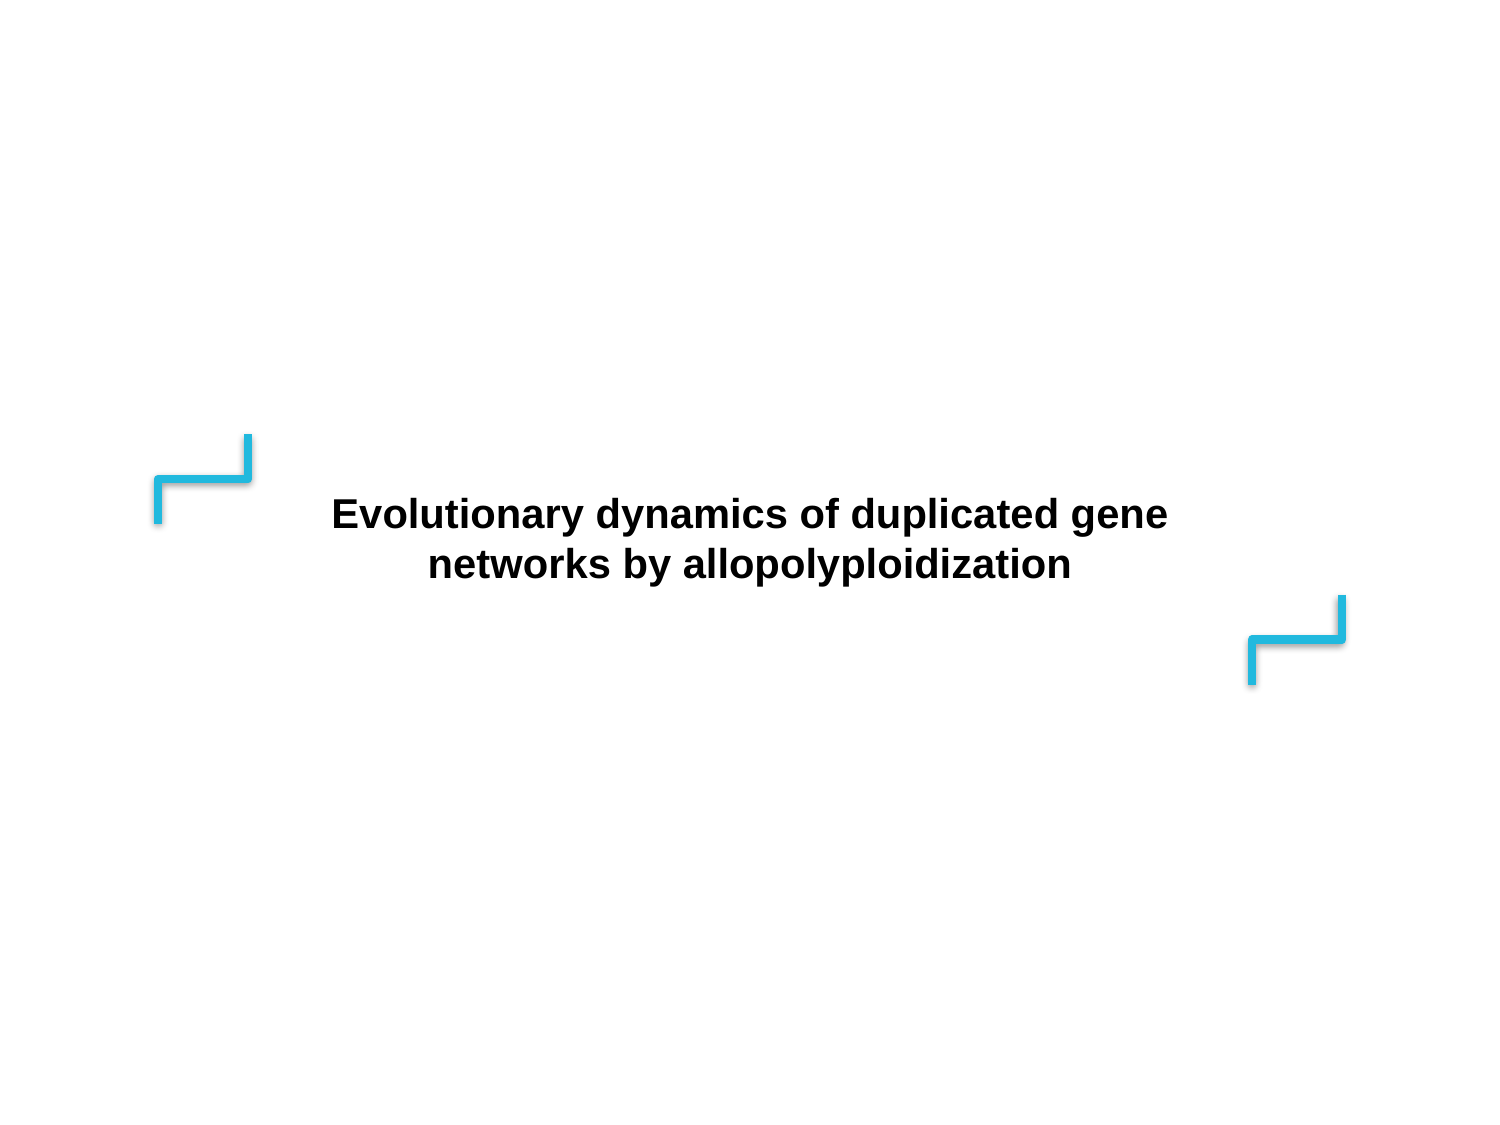

Evolutionary dynamics of duplicated gene networks by allopolyploidization